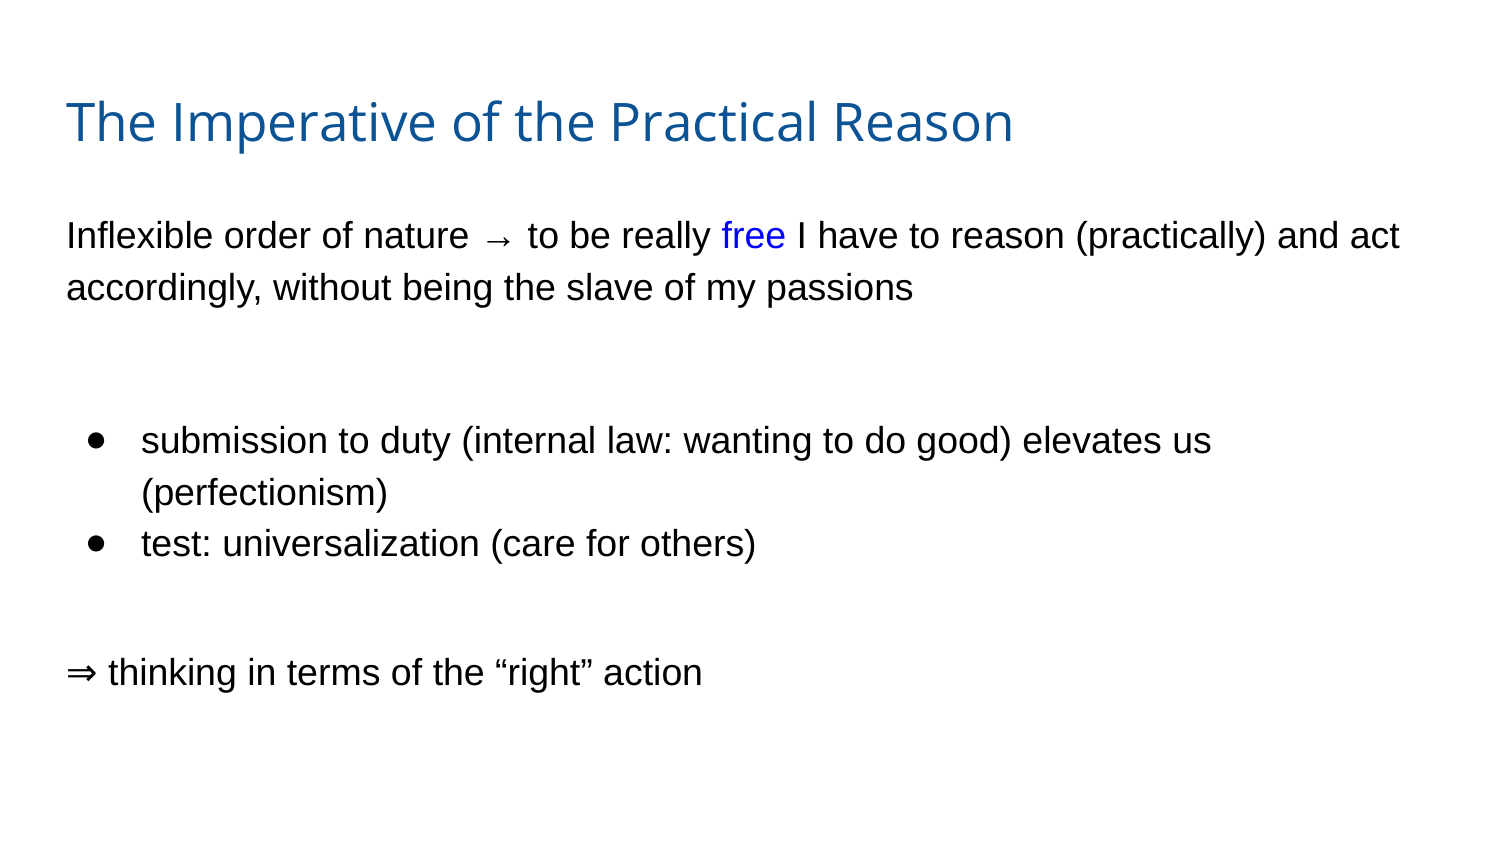

# The Imperative of the Practical Reason
Inflexible order of nature → to be really free I have to reason (practically) and act accordingly, without being the slave of my passions

submission to duty (internal law: wanting to do good) elevates us (perfectionism)
test: universalization (care for others)

⇒ thinking in terms of the “right” action